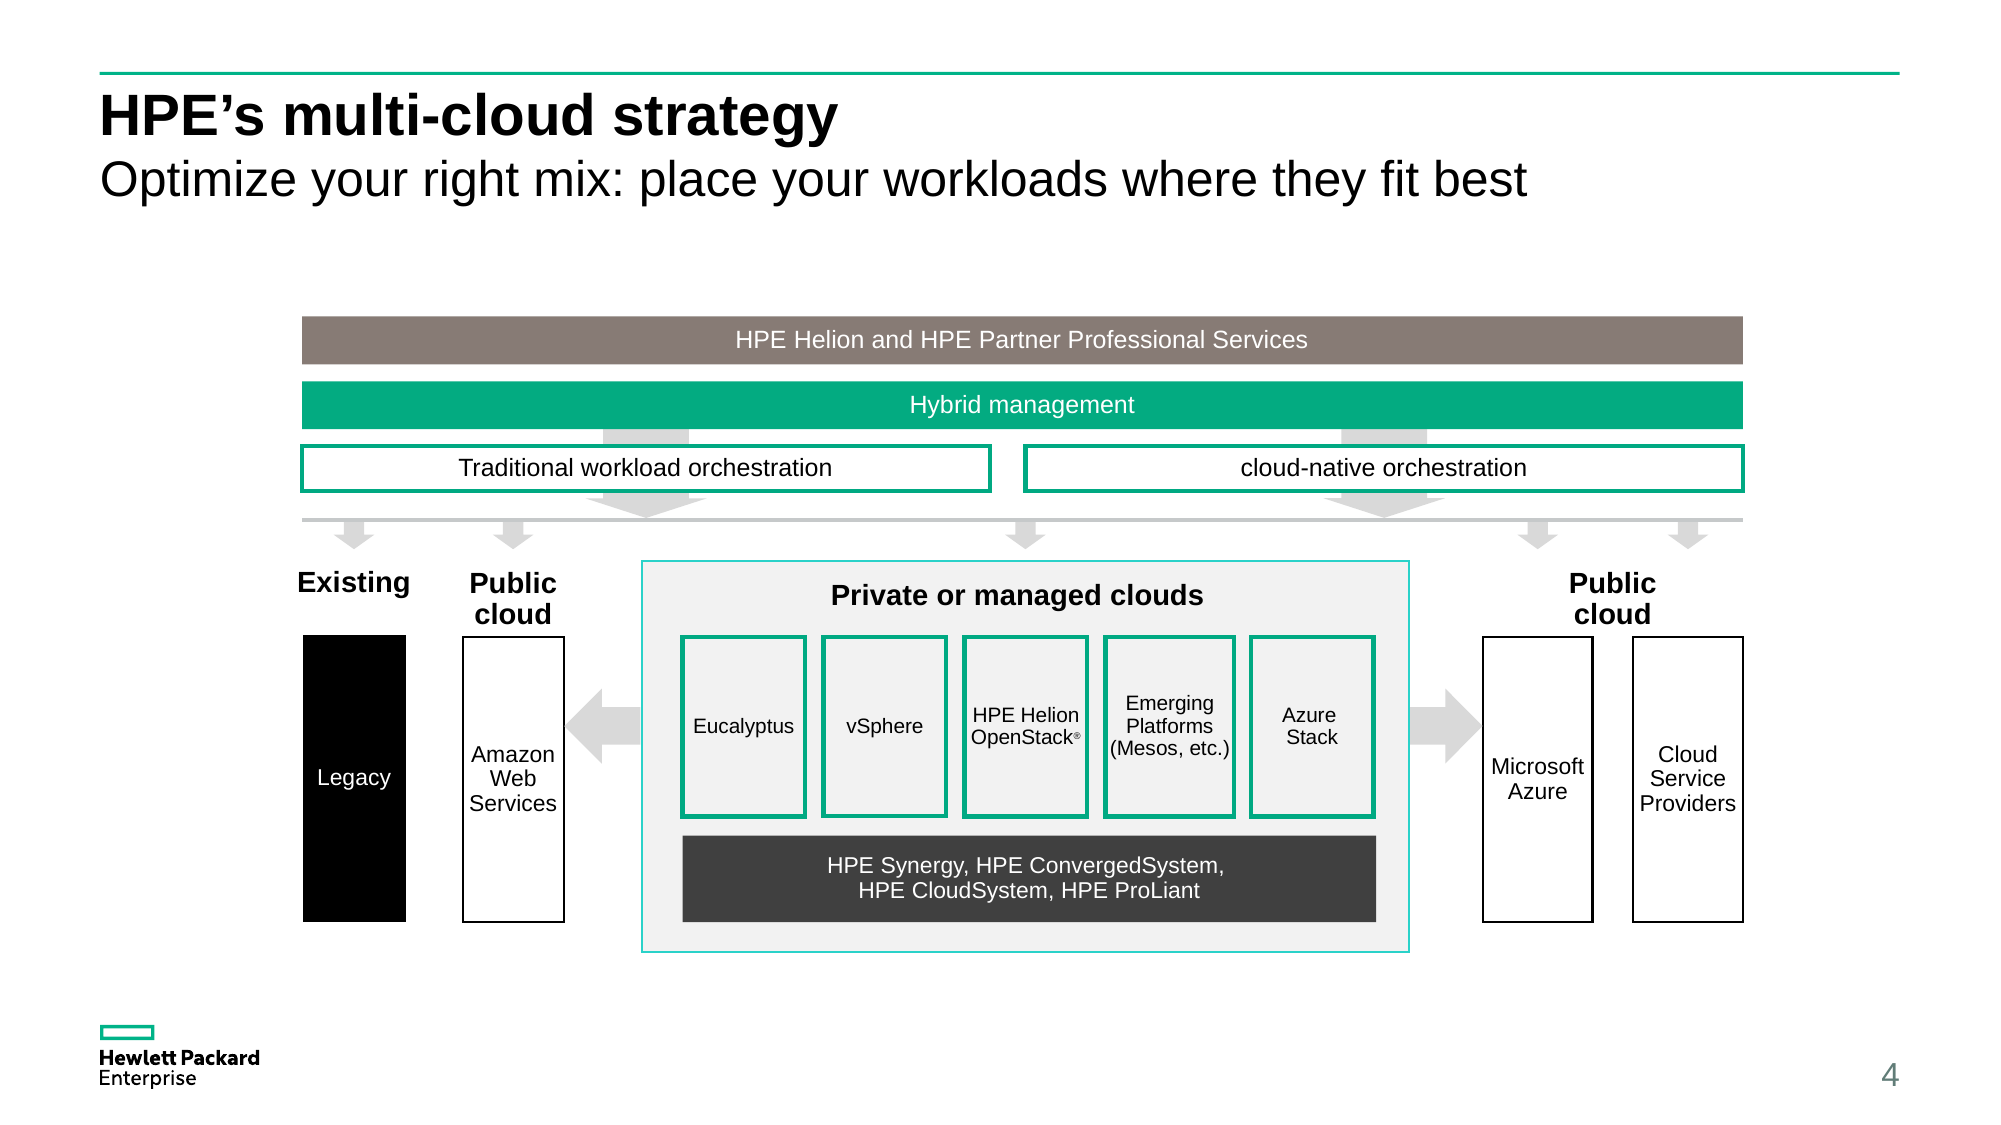

# HPE’s multi-cloud strategy​
Optimize your right mix: place your workloads where they fit best​
HPE Helion and HPE Partner Professional Services
Hybrid management

Traditional workload orchestration
cloud-native orchestration

Public
cloud
Private or managed clouds
Public
cloud
Amazon
Web
Services
Eucalyptus
vSphere
HPE Helion OpenStack®
Emerging Platforms
(Mesos, etc.)
Azure
Stack
Microsoft Azure
Cloud Service Providers

HPE Synergy, HPE ConvergedSystem,
HPE CloudSystem, HPE ProLiant
Existing
Legacy

4